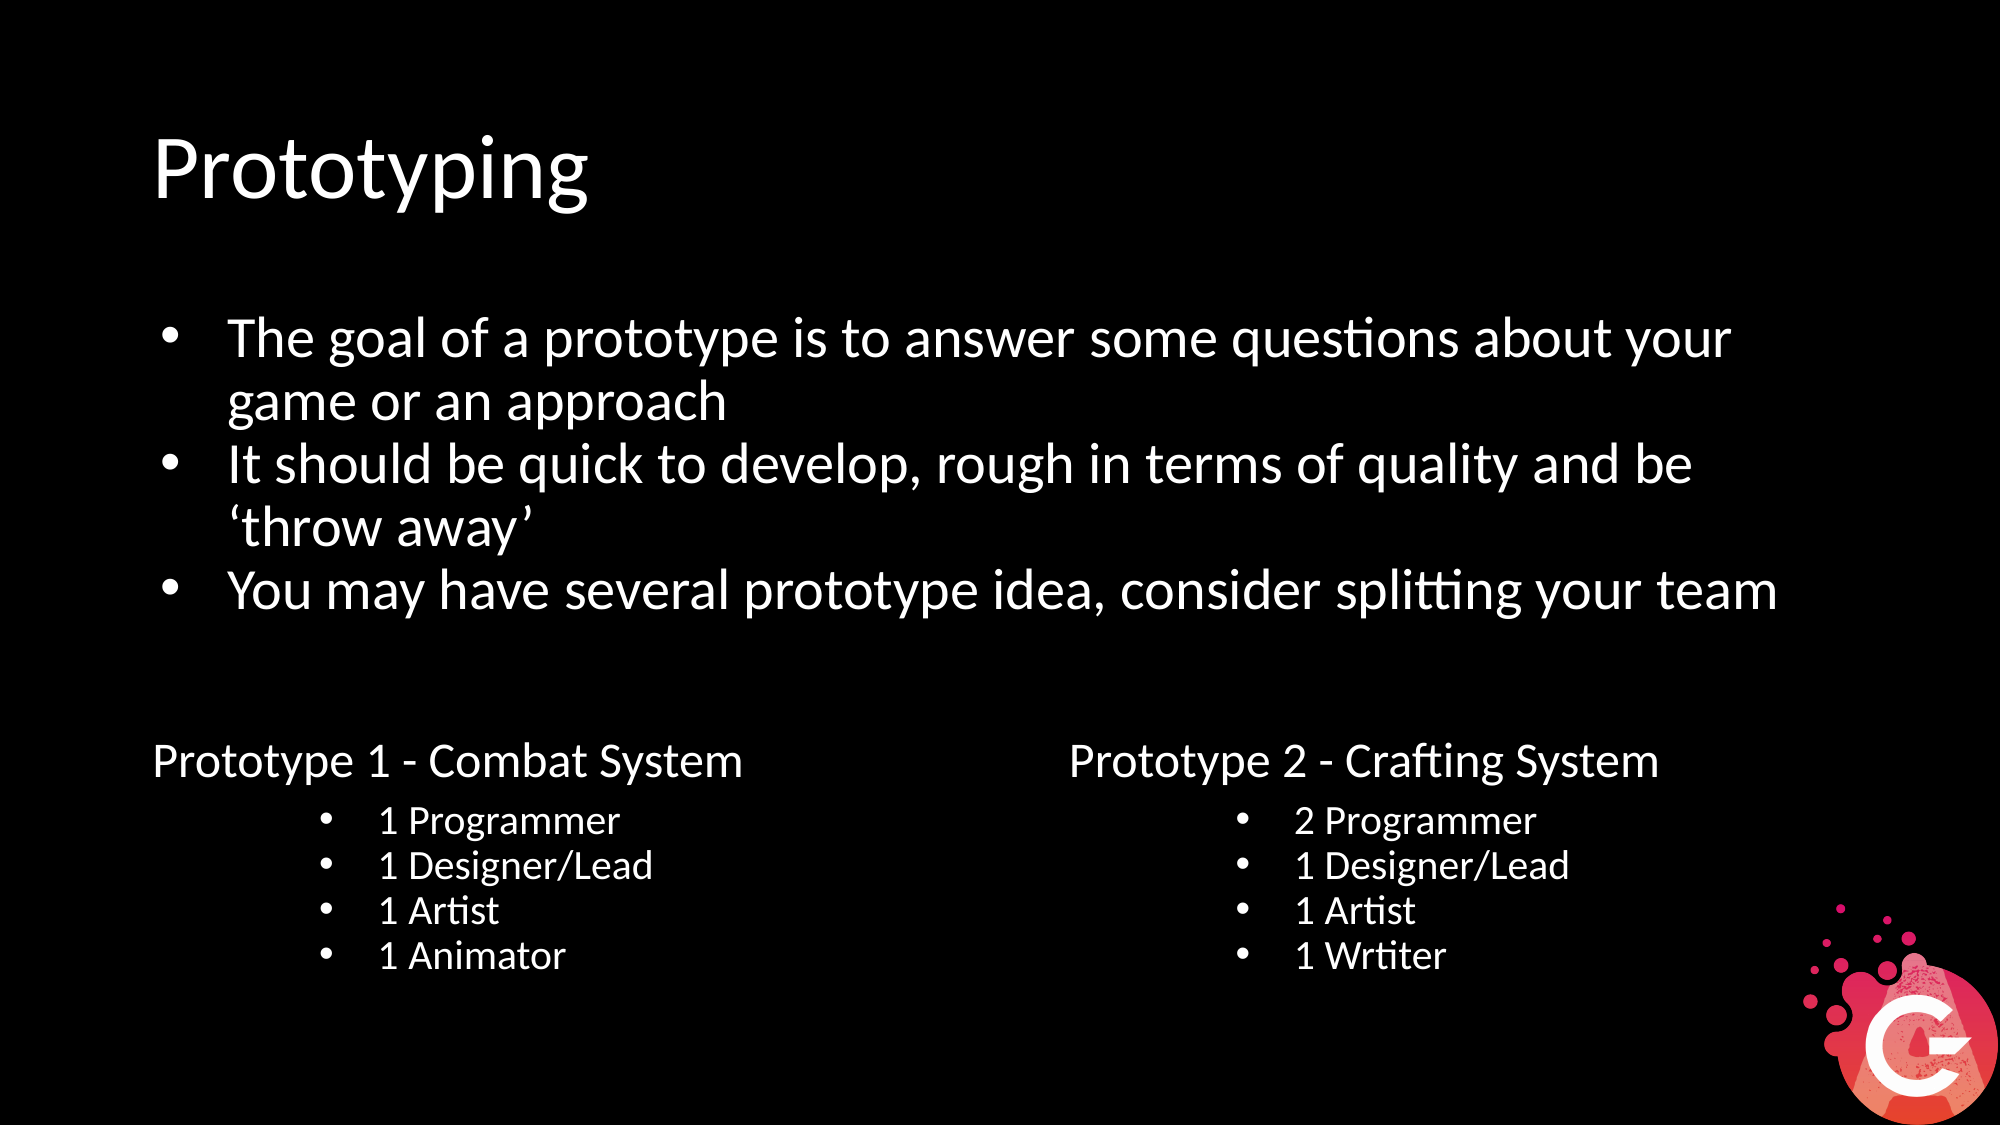

# Prototyping
The goal of a prototype is to answer some questions about your game or an approach
It should be quick to develop, rough in terms of quality and be ‘throw away’
You may have several prototype idea, consider splitting your team
Prototype 1 - Combat System
1 Programmer
1 Designer/Lead
1 Artist
1 Animator
Prototype 2 - Crafting System
2 Programmer
1 Designer/Lead
1 Artist
1 Wrtiter